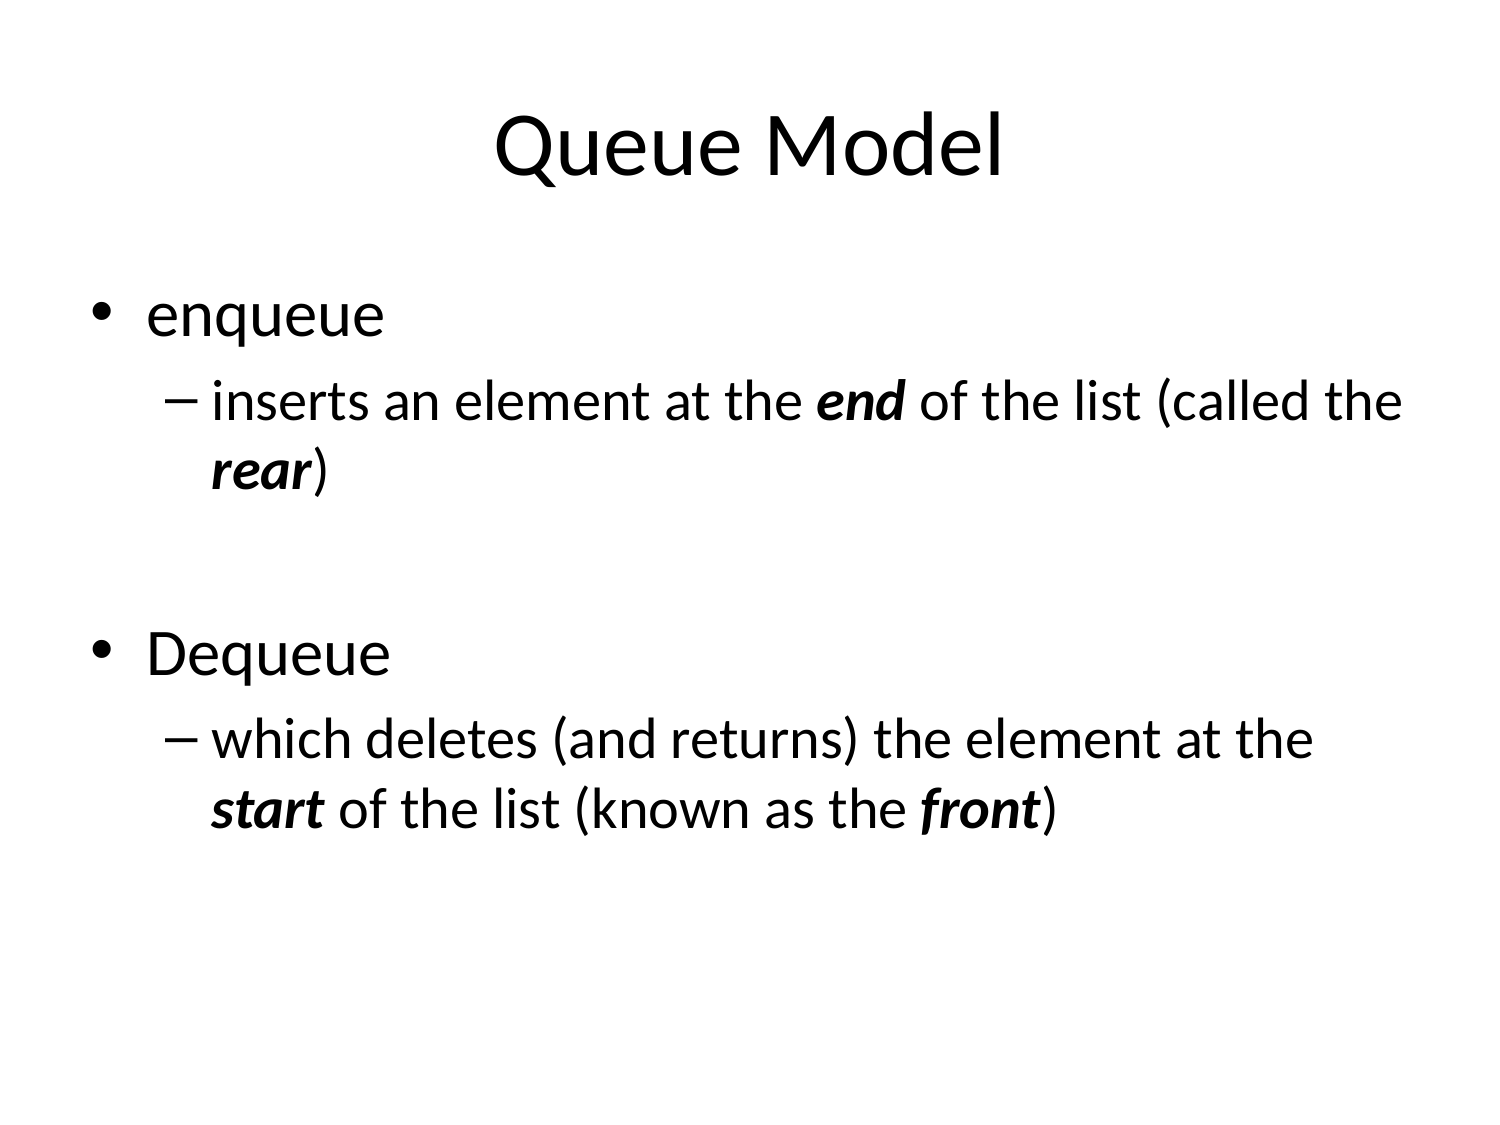

# Queue Model
enqueue
inserts an element at the end of the list (called the rear)

Dequeue
which deletes (and returns) the element at the start of the list (known as the front)